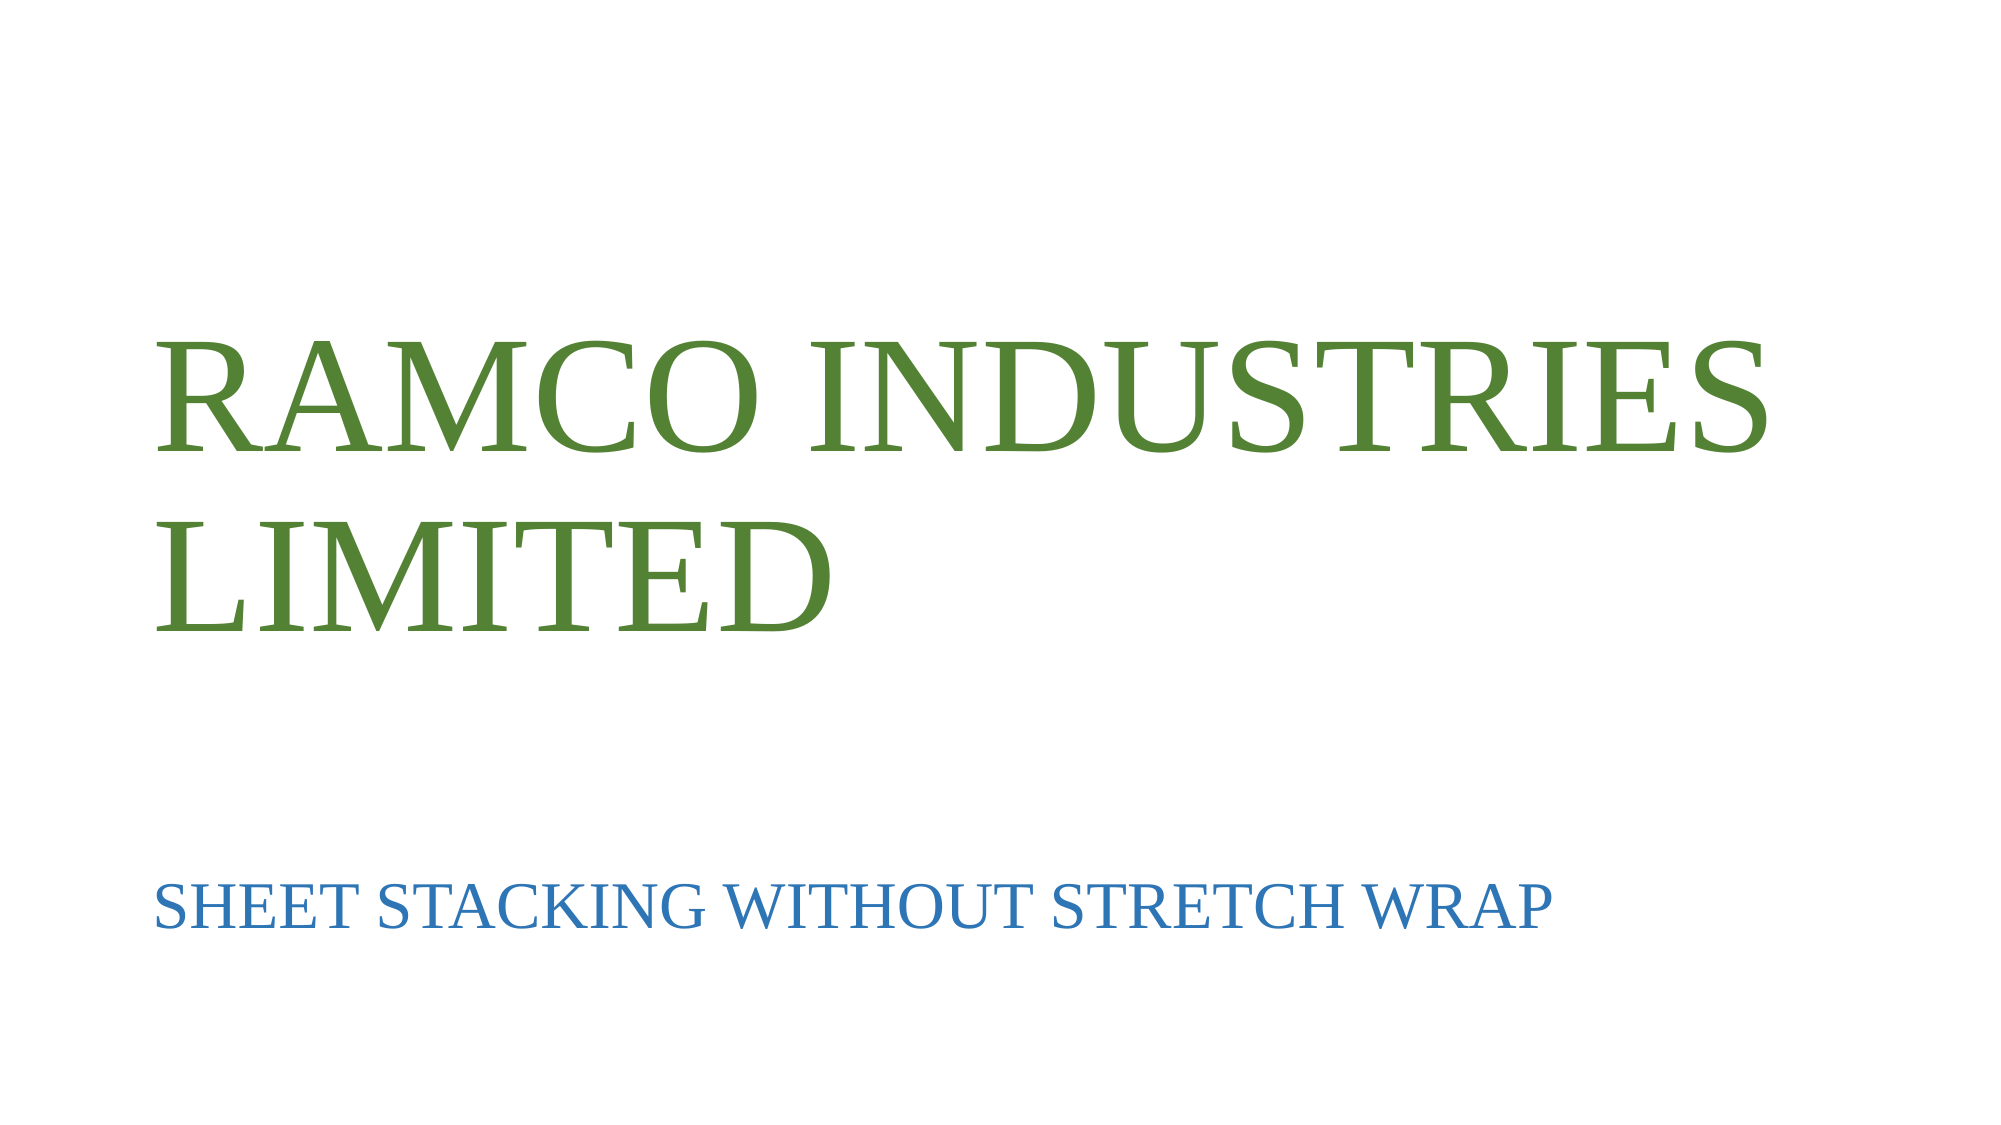

RAMCO INDUSTRIES LIMITED

SHEET STACKING WITHOUT STRETCH WRAP